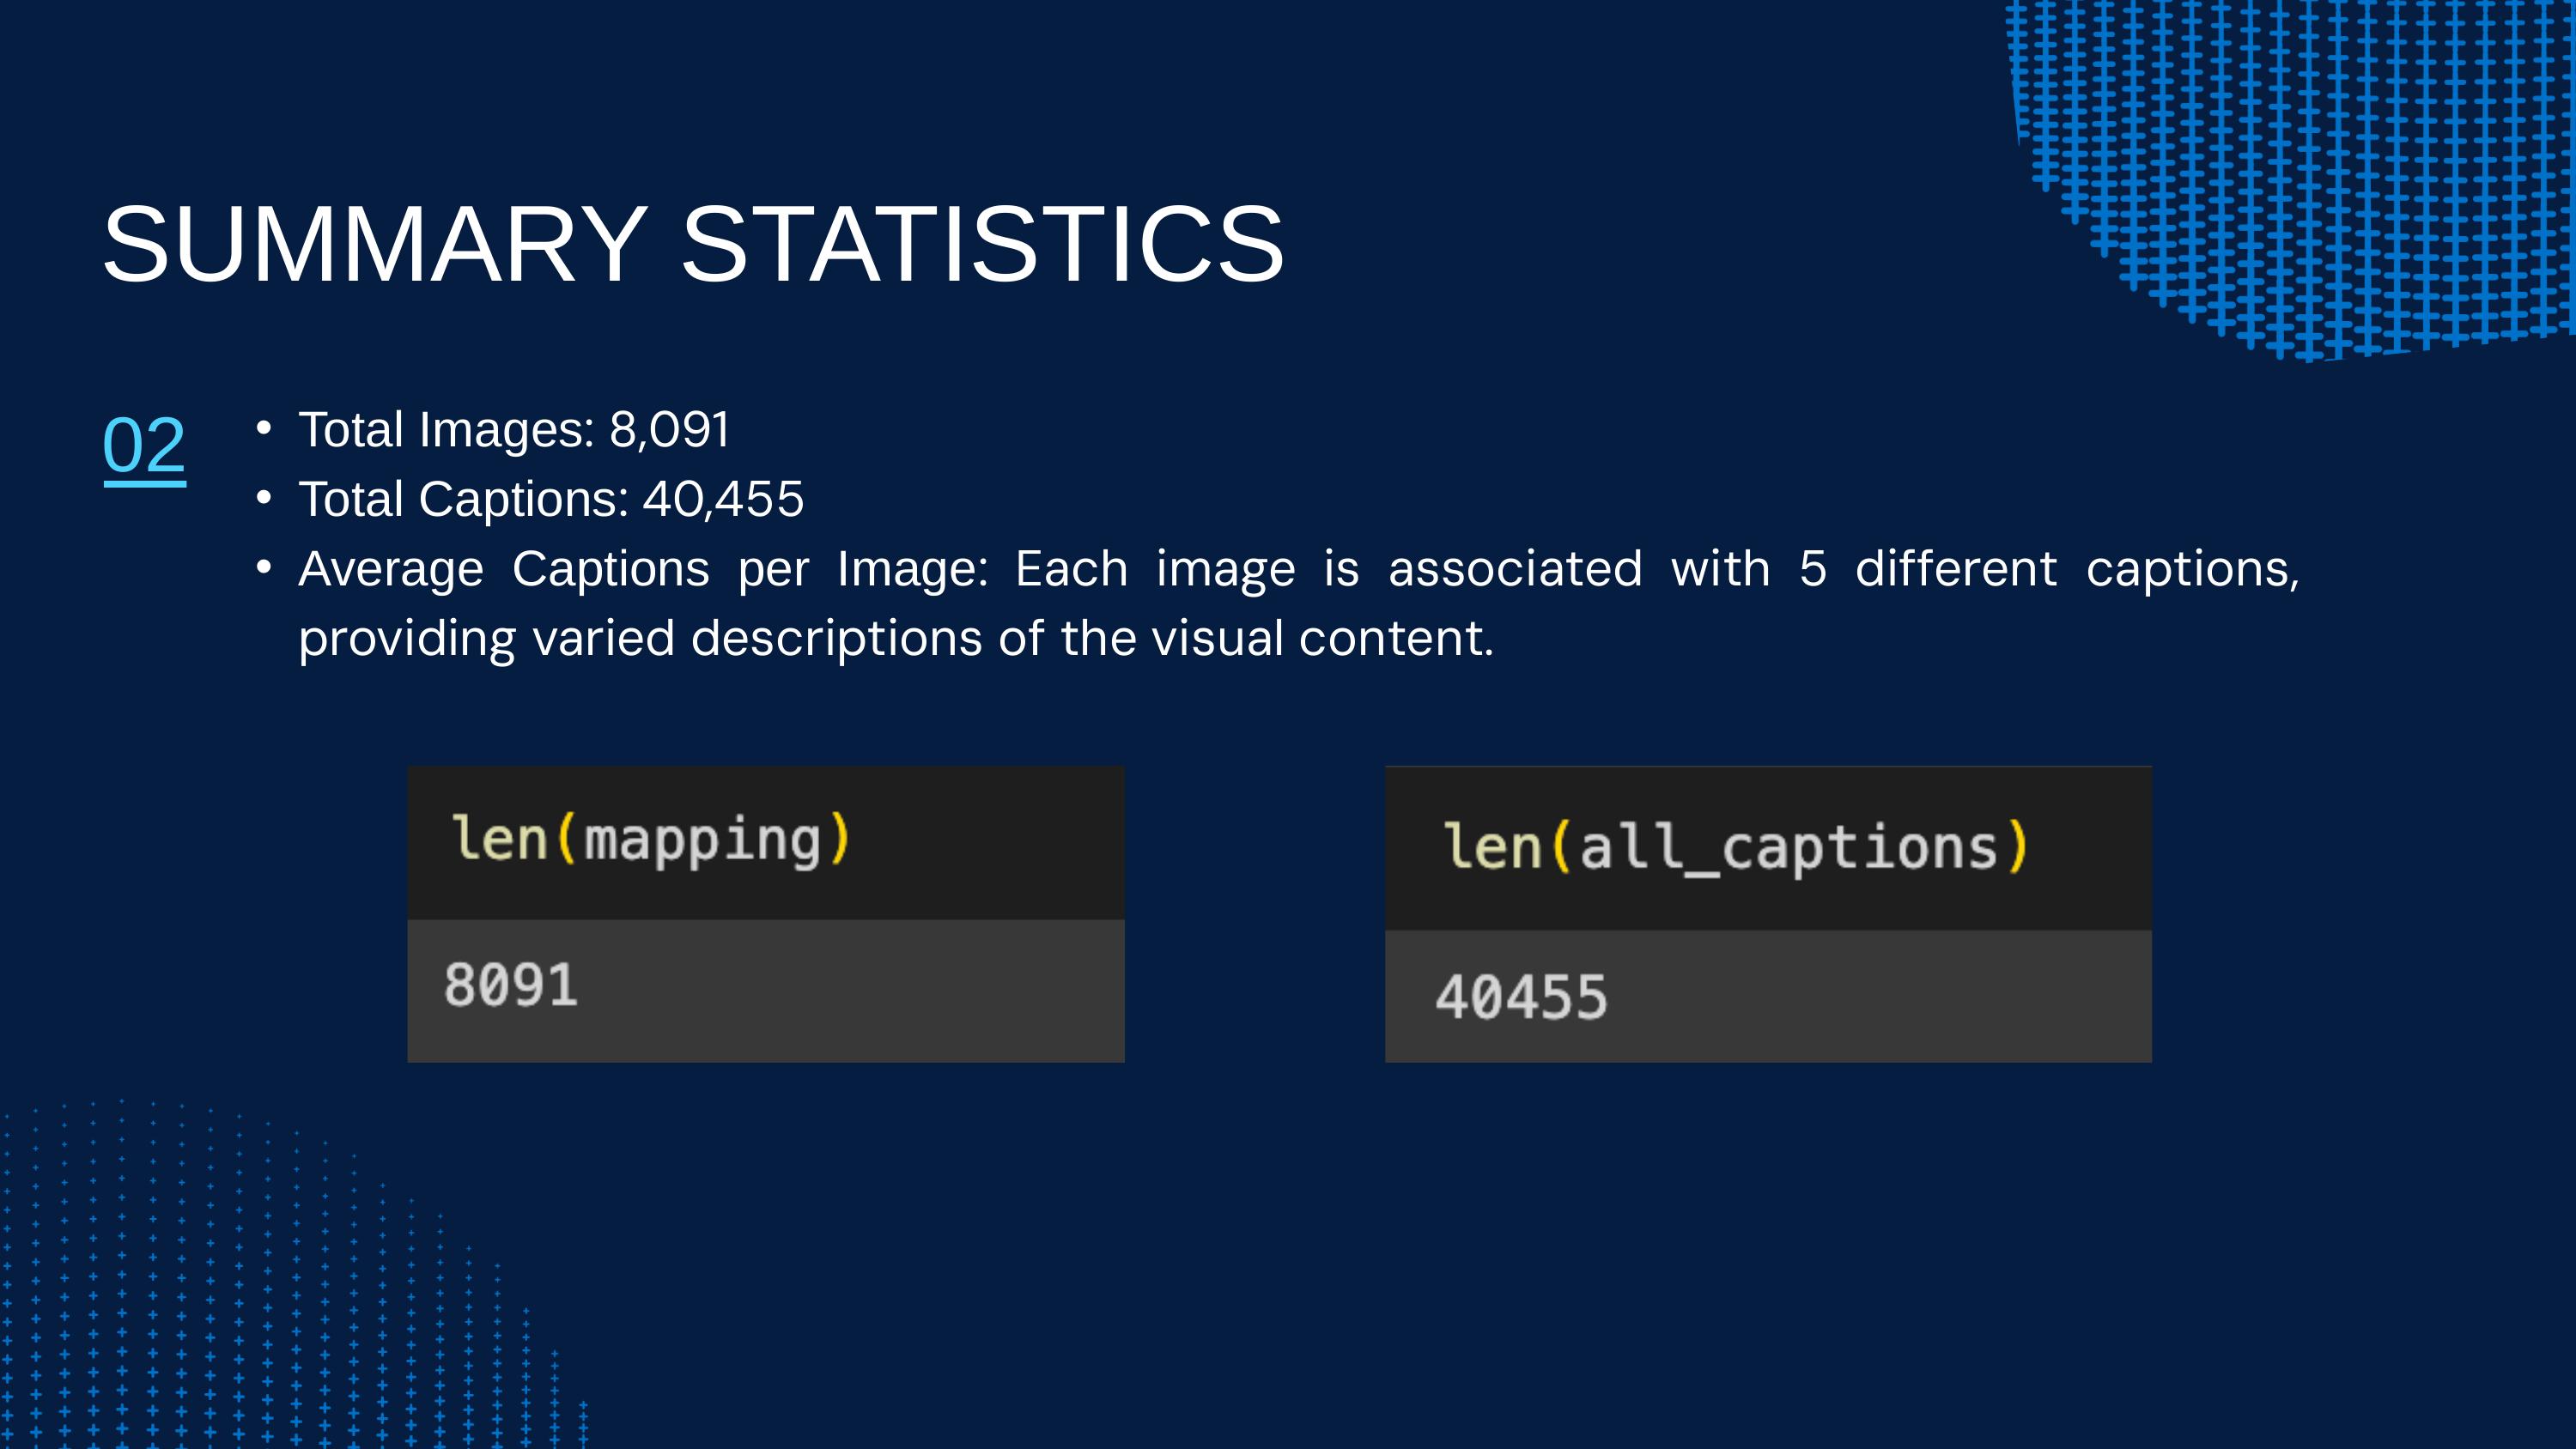

SUMMARY STATISTICS
02
Total Images: 8,091
Total Captions: 40,455
Average Captions per Image: Each image is associated with 5 different captions, providing varied descriptions of the visual content.